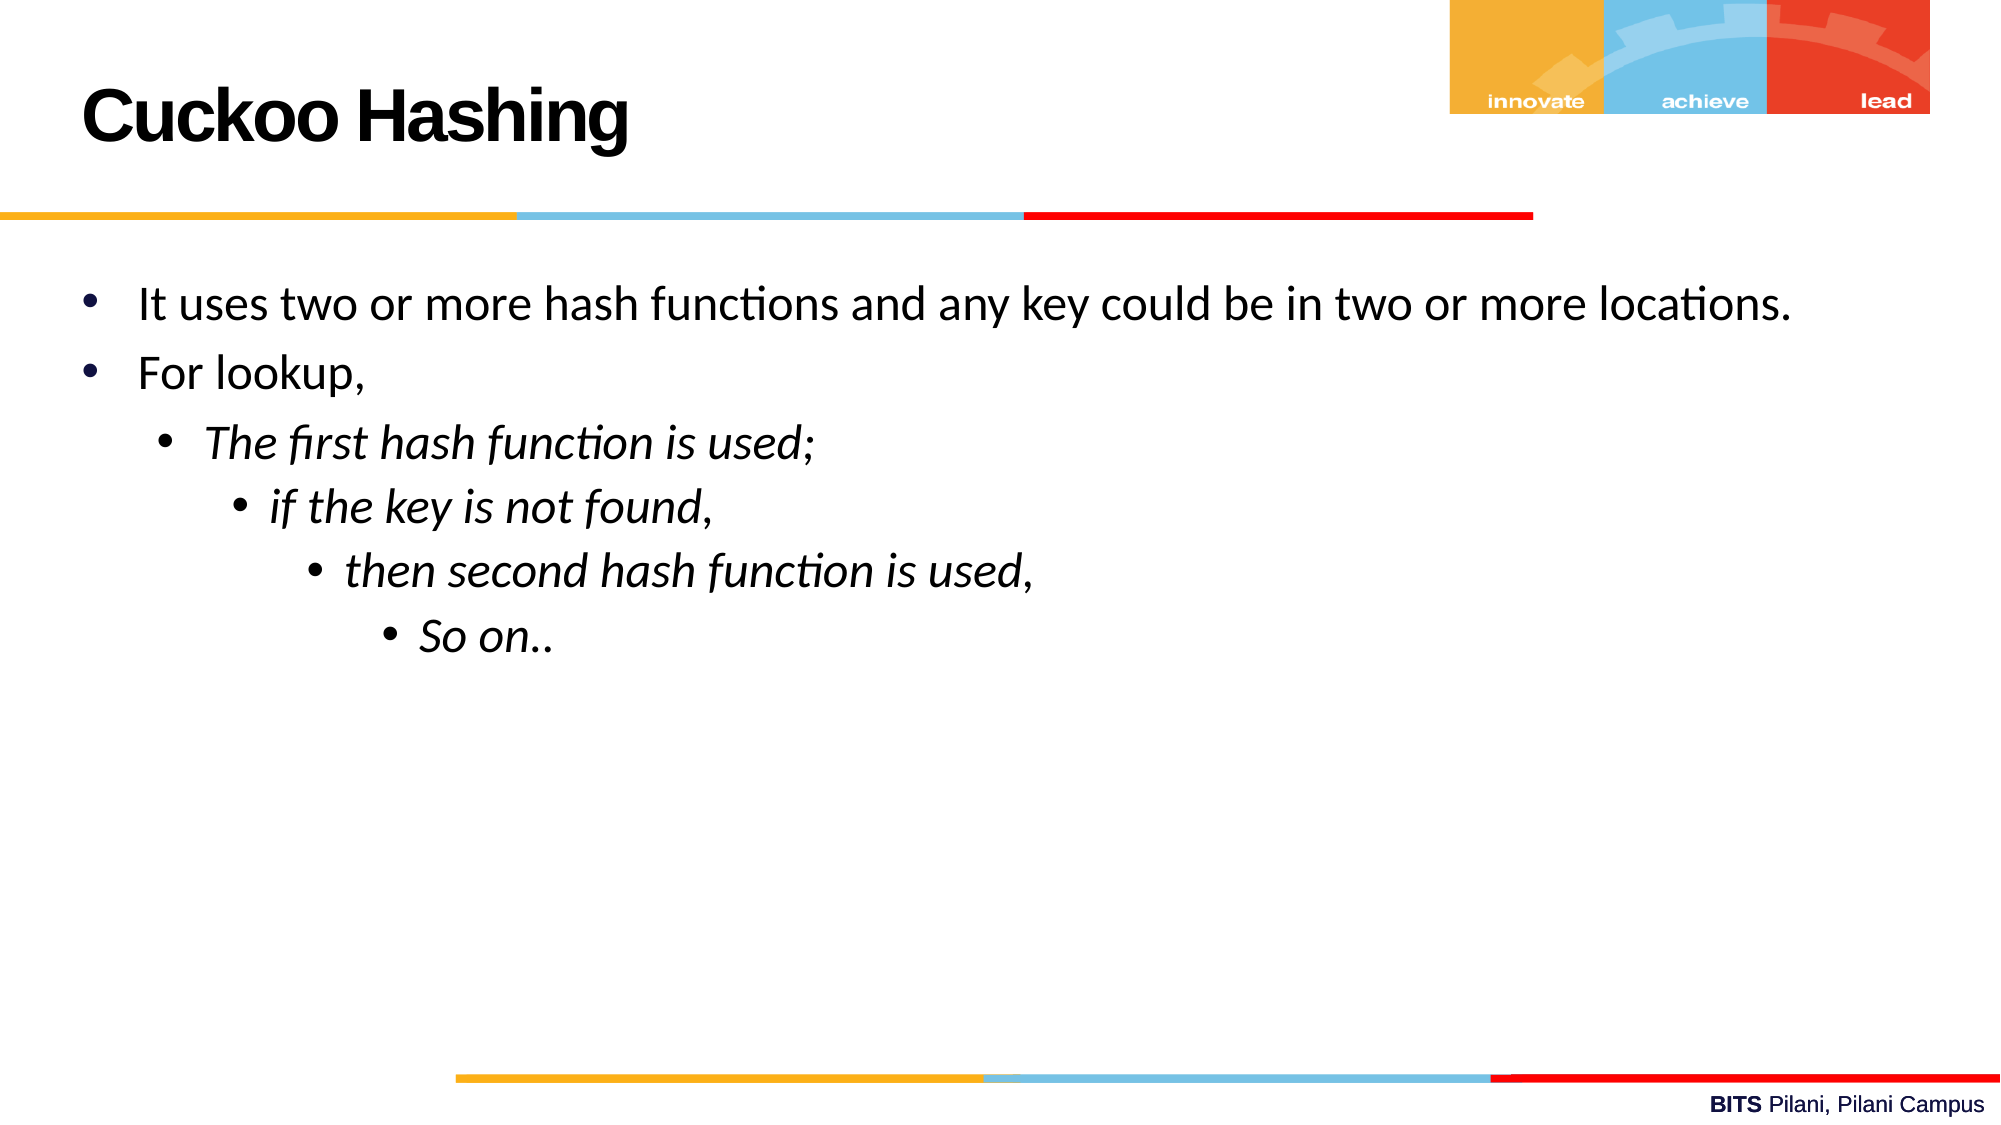

Cuckoo Hashing
It uses two or more hash functions and any key could be in two or more locations.
For lookup,
The first hash function is used;
if the key is not found,
then second hash function is used,
So on..